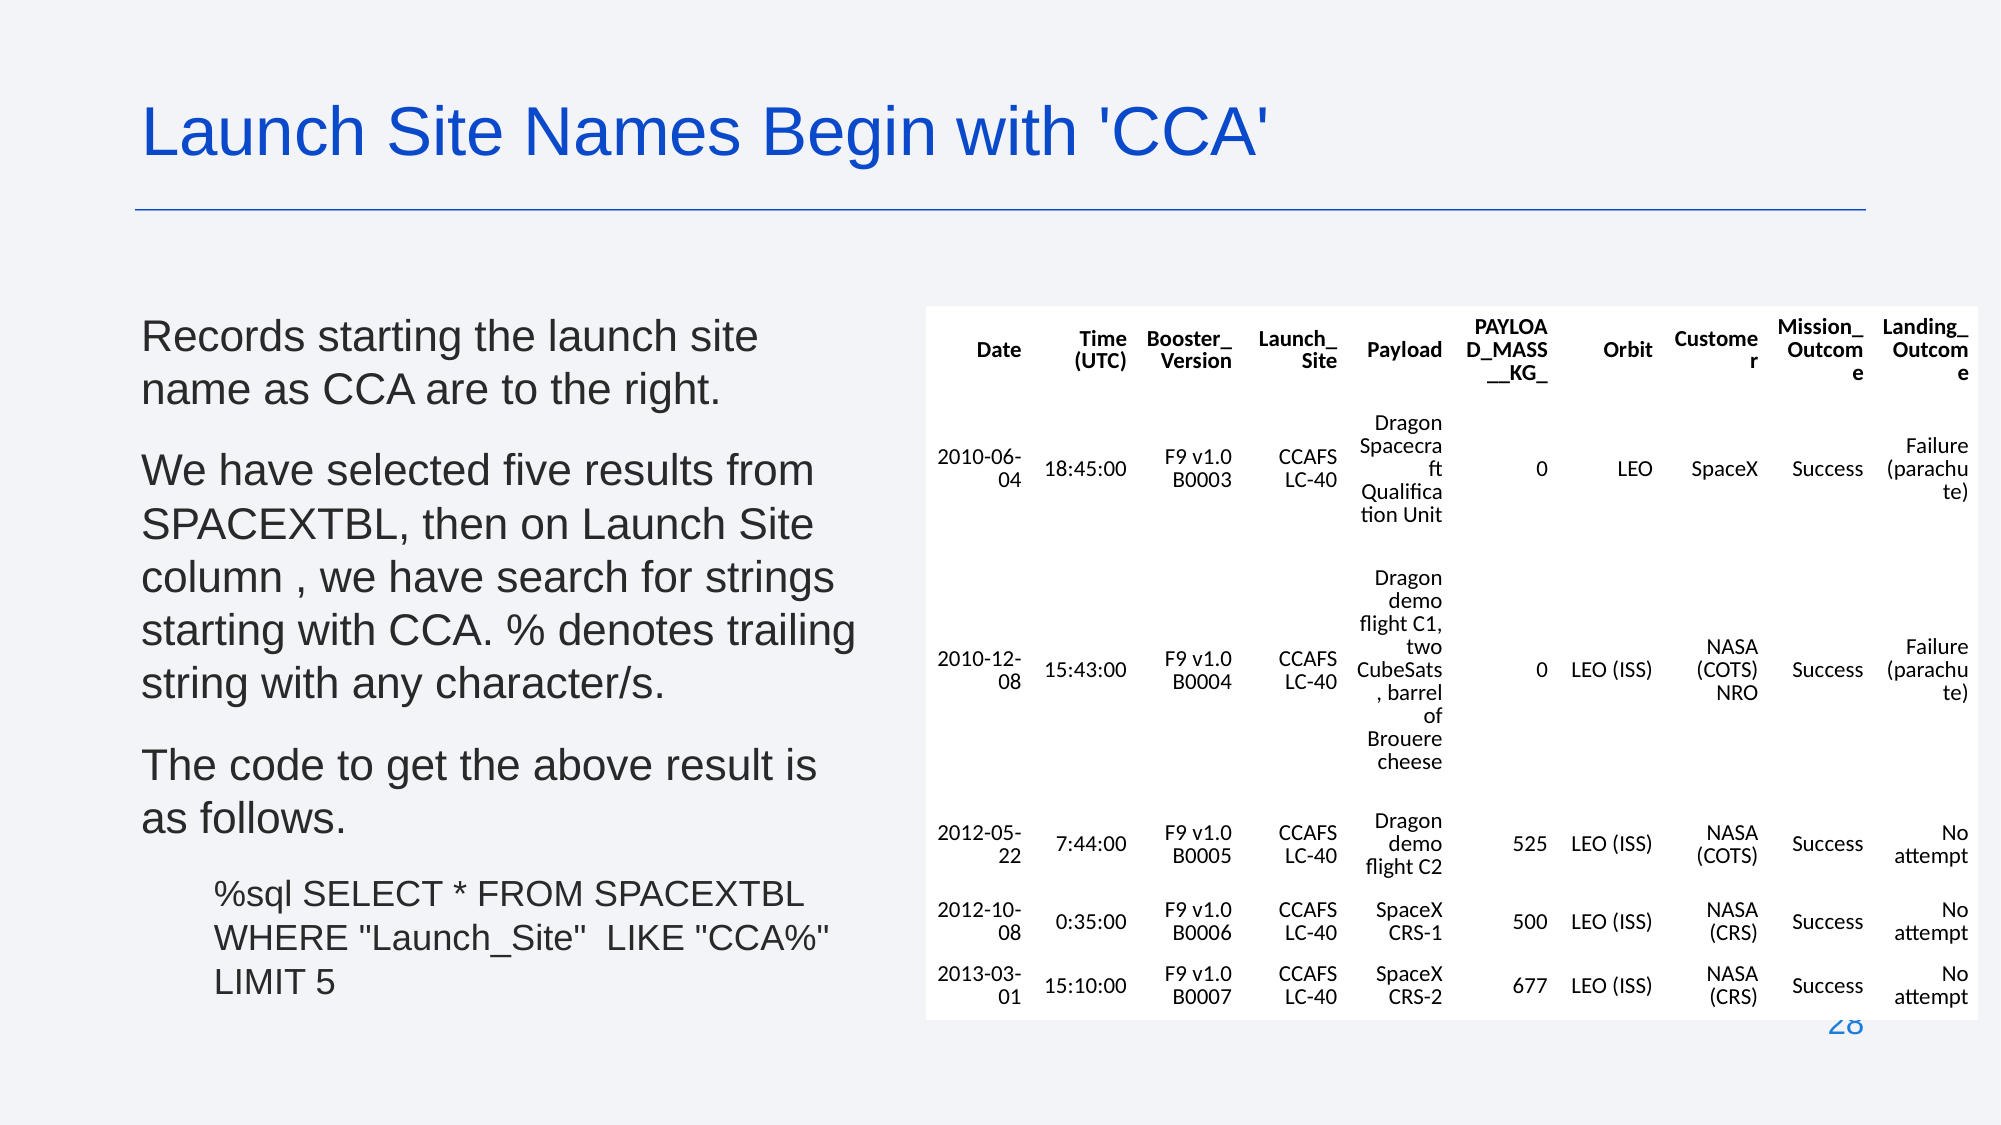

Launch Site Names Begin with 'CCA'
Records starting the launch site name as CCA are to the right.
We have selected five results from SPACEXTBL, then on Launch Site column , we have search for strings starting with CCA. % denotes trailing string with any character/s.
The code to get the above result is as follows.
%sql SELECT * FROM SPACEXTBL WHERE "Launch_Site"  LIKE "CCA%" LIMIT 5

| Date | Time (UTC) | Booster\_Version | Launch\_Site | Payload | PAYLOAD\_MASS\_\_KG\_ | Orbit | Customer | Mission\_Outcome | Landing\_Outcome |
| --- | --- | --- | --- | --- | --- | --- | --- | --- | --- |
| 2010-06-04 | 18:45:00 | F9 v1.0 B0003 | CCAFS LC-40 | Dragon Spacecraft Qualification Unit | 0 | LEO | SpaceX | Success | Failure (parachute) |
| 2010-12-08 | 15:43:00 | F9 v1.0 B0004 | CCAFS LC-40 | Dragon demo flight C1, two CubeSats, barrel of Brouere cheese | 0 | LEO (ISS) | NASA (COTS) NRO | Success | Failure (parachute) |
| 2012-05-22 | 7:44:00 | F9 v1.0 B0005 | CCAFS LC-40 | Dragon demo flight C2 | 525 | LEO (ISS) | NASA (COTS) | Success | No attempt |
| 2012-10-08 | 0:35:00 | F9 v1.0 B0006 | CCAFS LC-40 | SpaceX CRS-1 | 500 | LEO (ISS) | NASA (CRS) | Success | No attempt |
| 2013-03-01 | 15:10:00 | F9 v1.0 B0007 | CCAFS LC-40 | SpaceX CRS-2 | 677 | LEO (ISS) | NASA (CRS) | Success | No attempt |
28